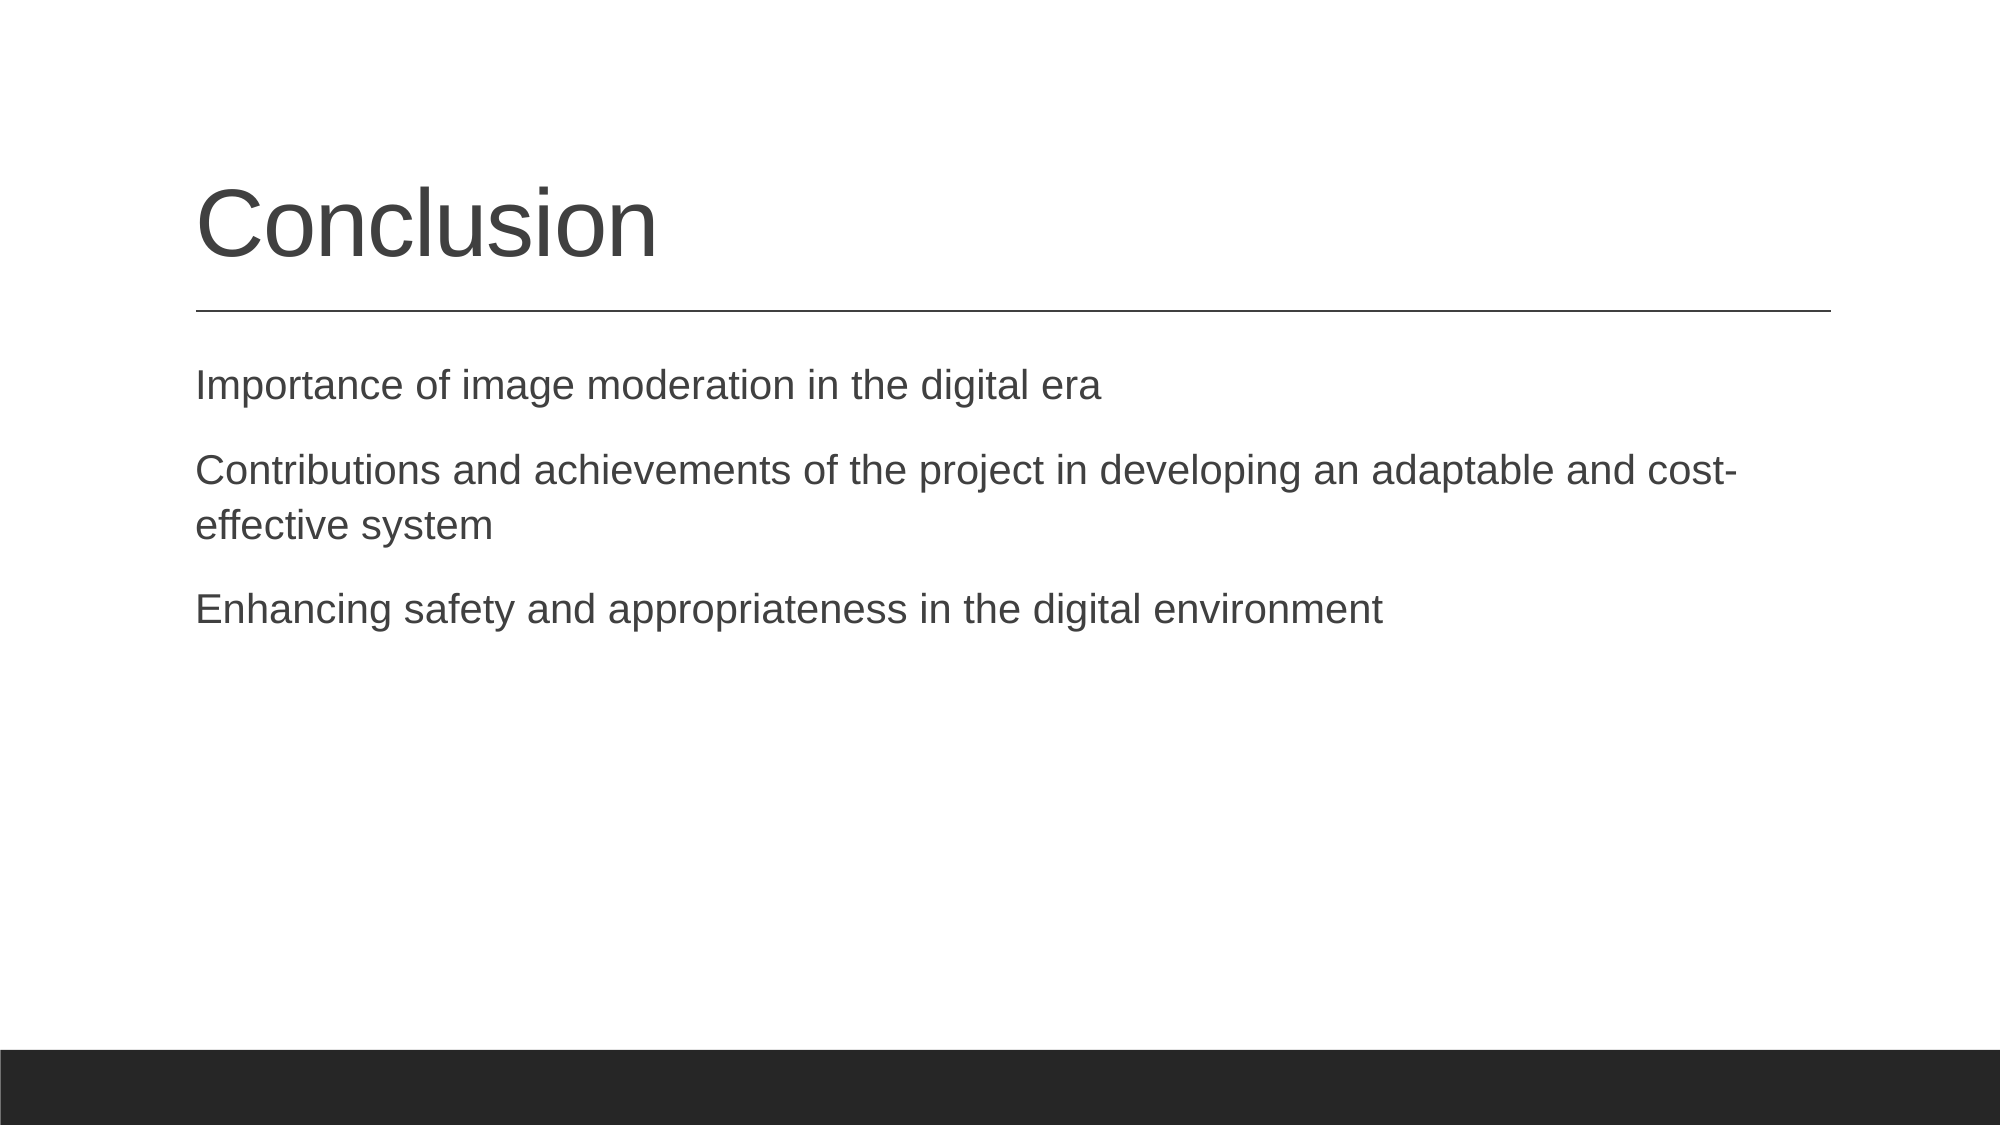

# Conclusion
Importance of image moderation in the digital era
Contributions and achievements of the project in developing an adaptable and cost-effective system
Enhancing safety and appropriateness in the digital environment